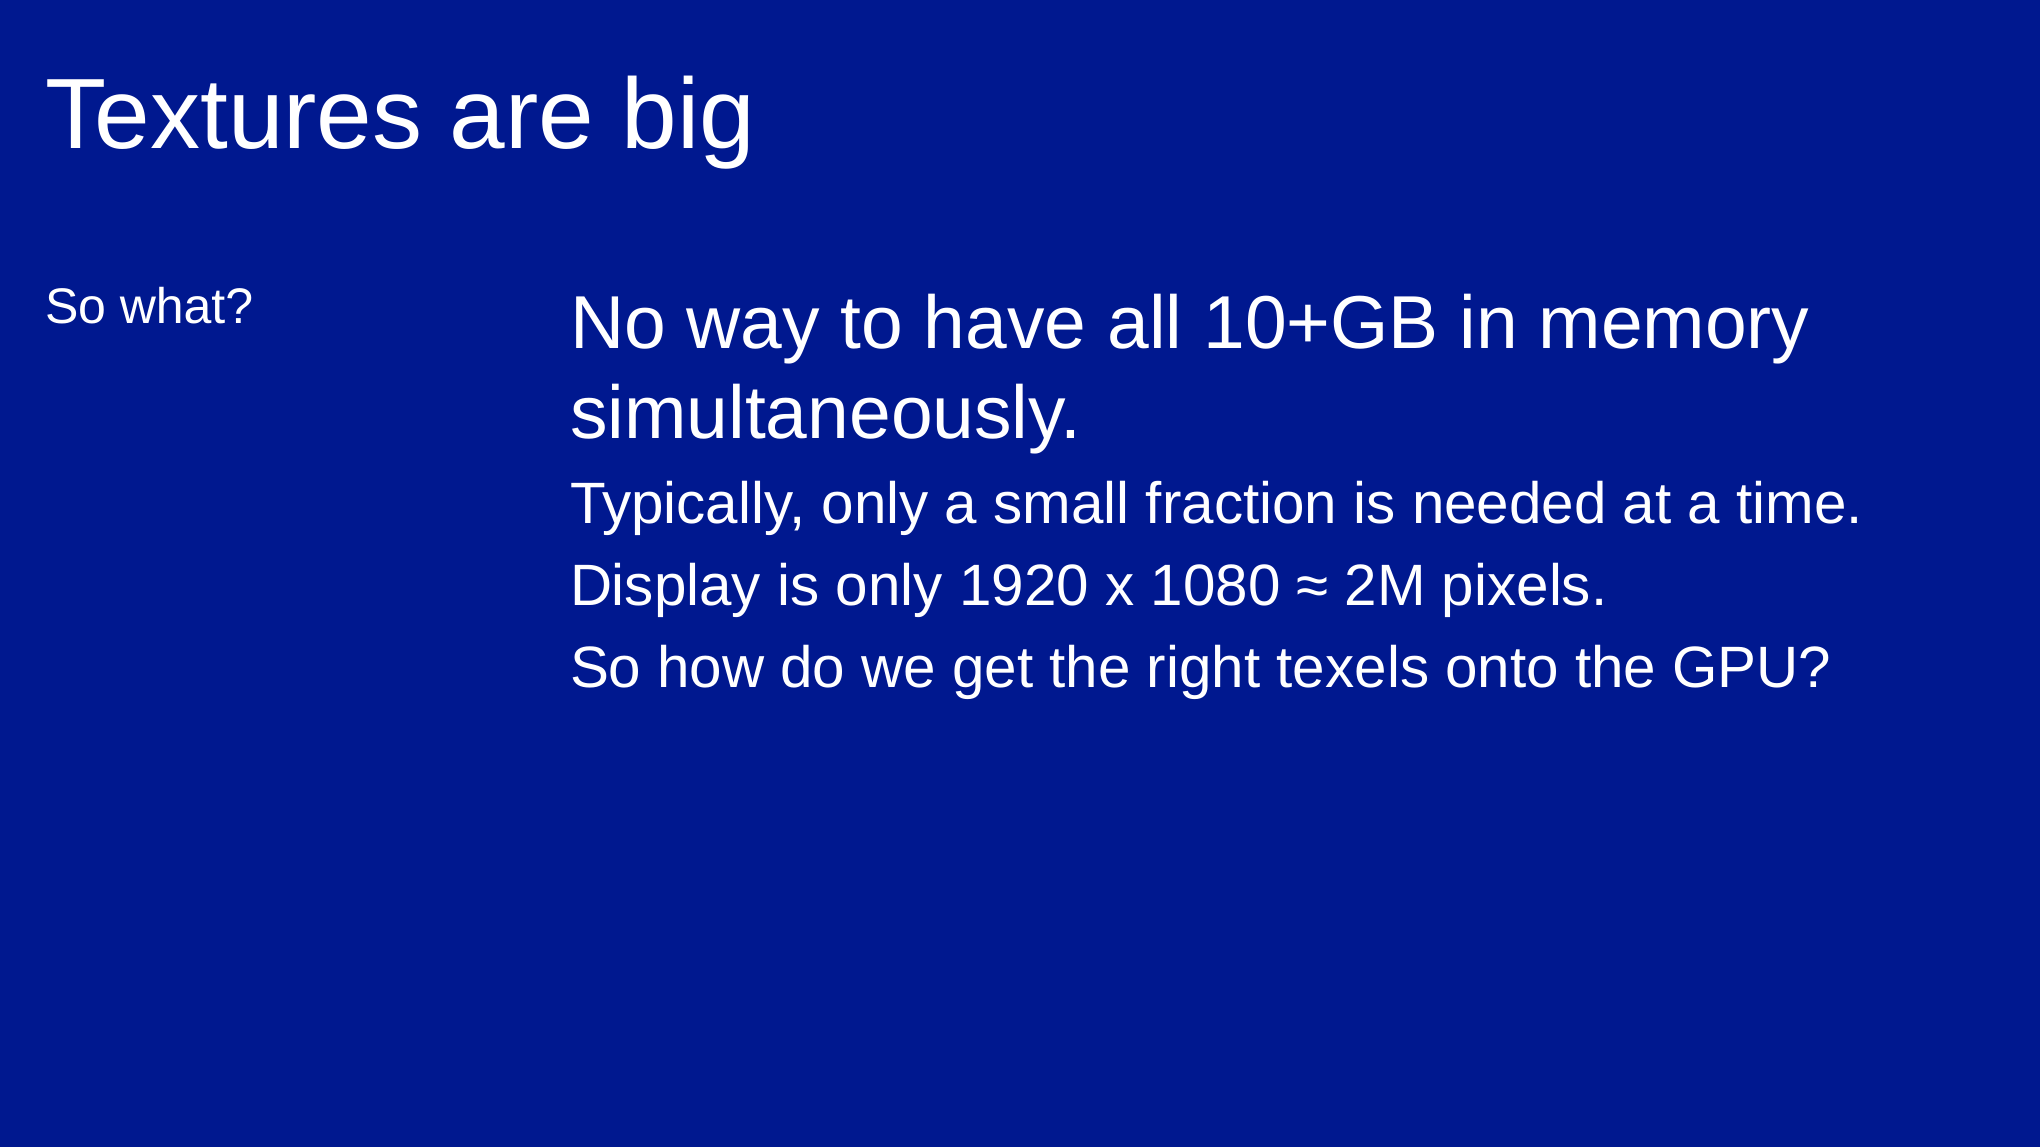

# Textures are big
So what?
No way to have all 10+GB in memory simultaneously.
Typically, only a small fraction is needed at a time.
Display is only 1920 x 1080 ≈ 2M pixels.
So how do we get the right texels onto the GPU?